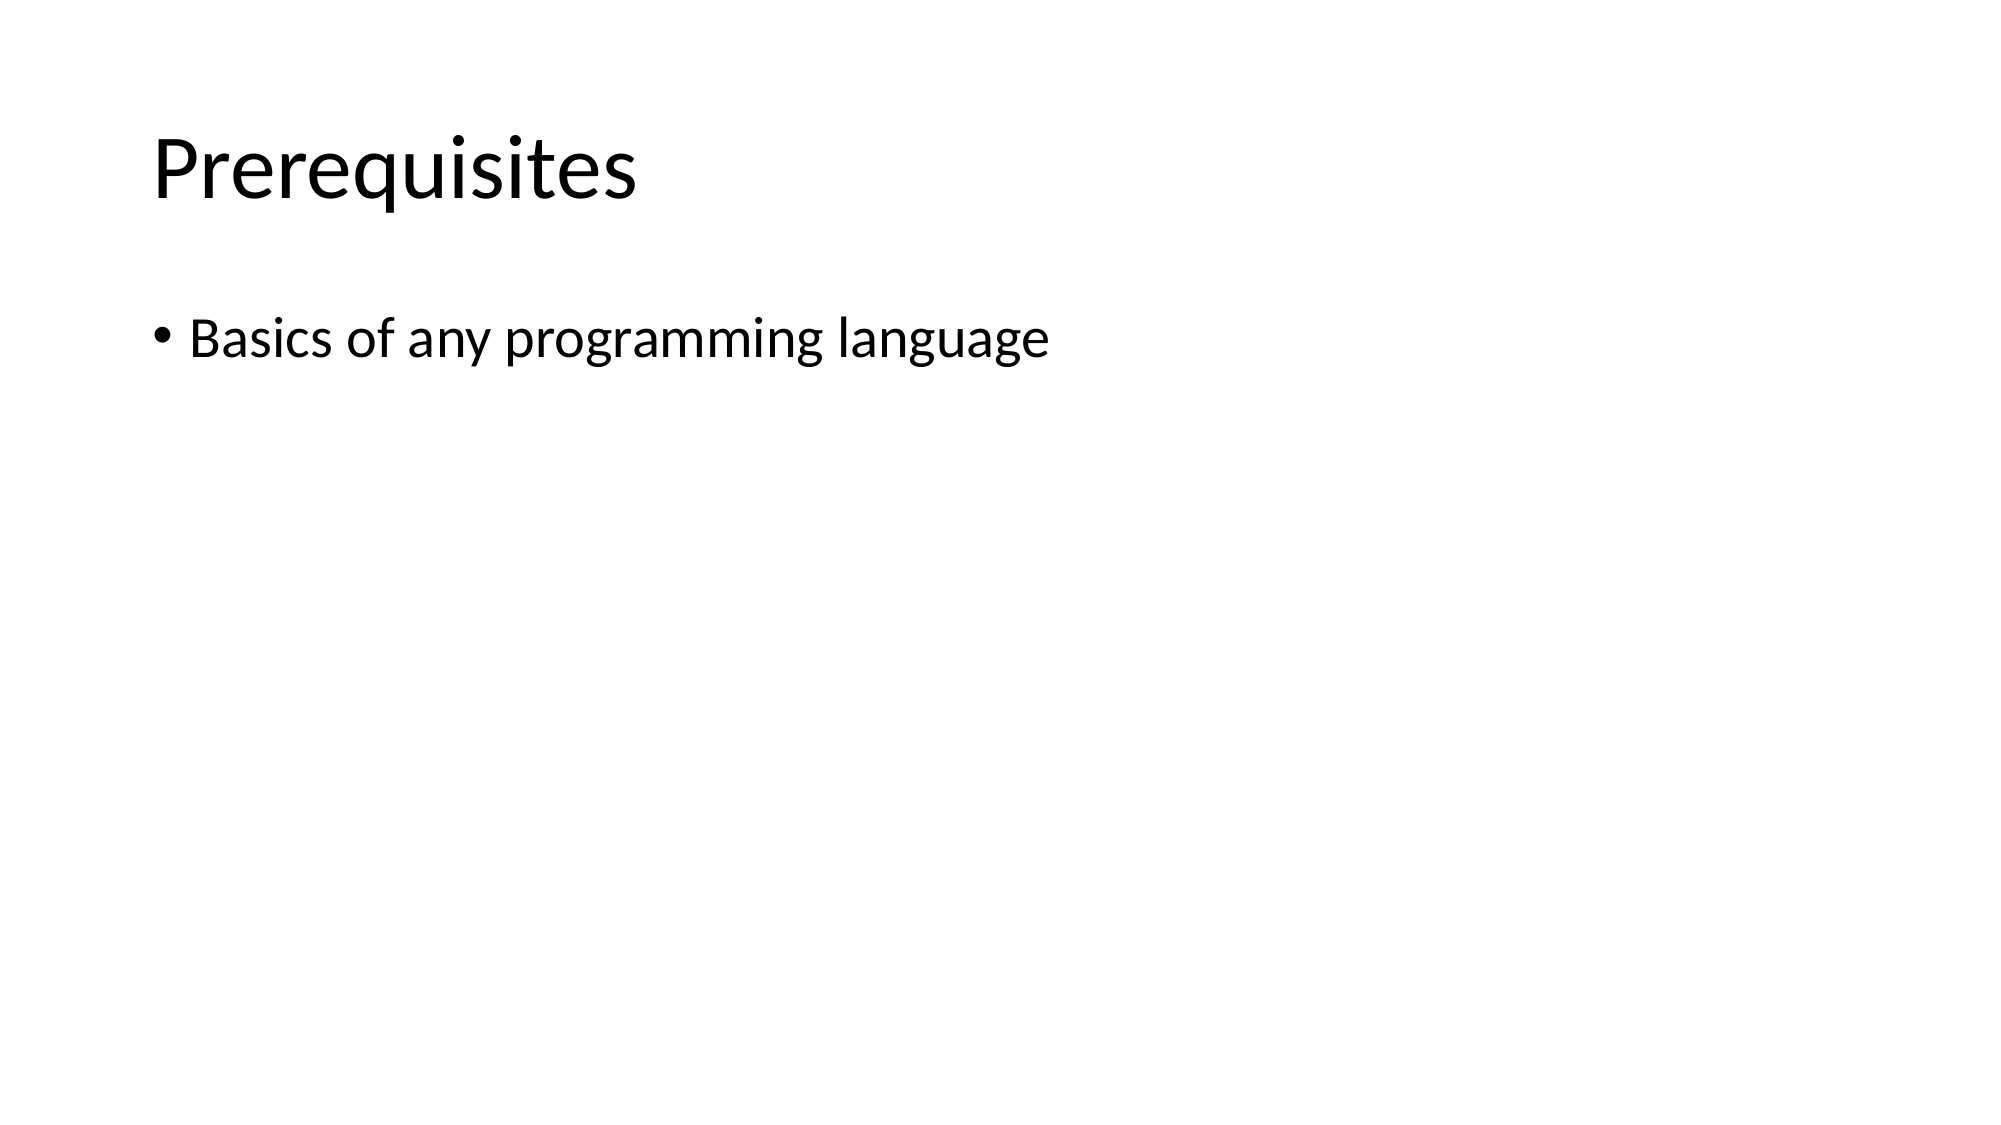

# Prerequisites
Basics of any programming language